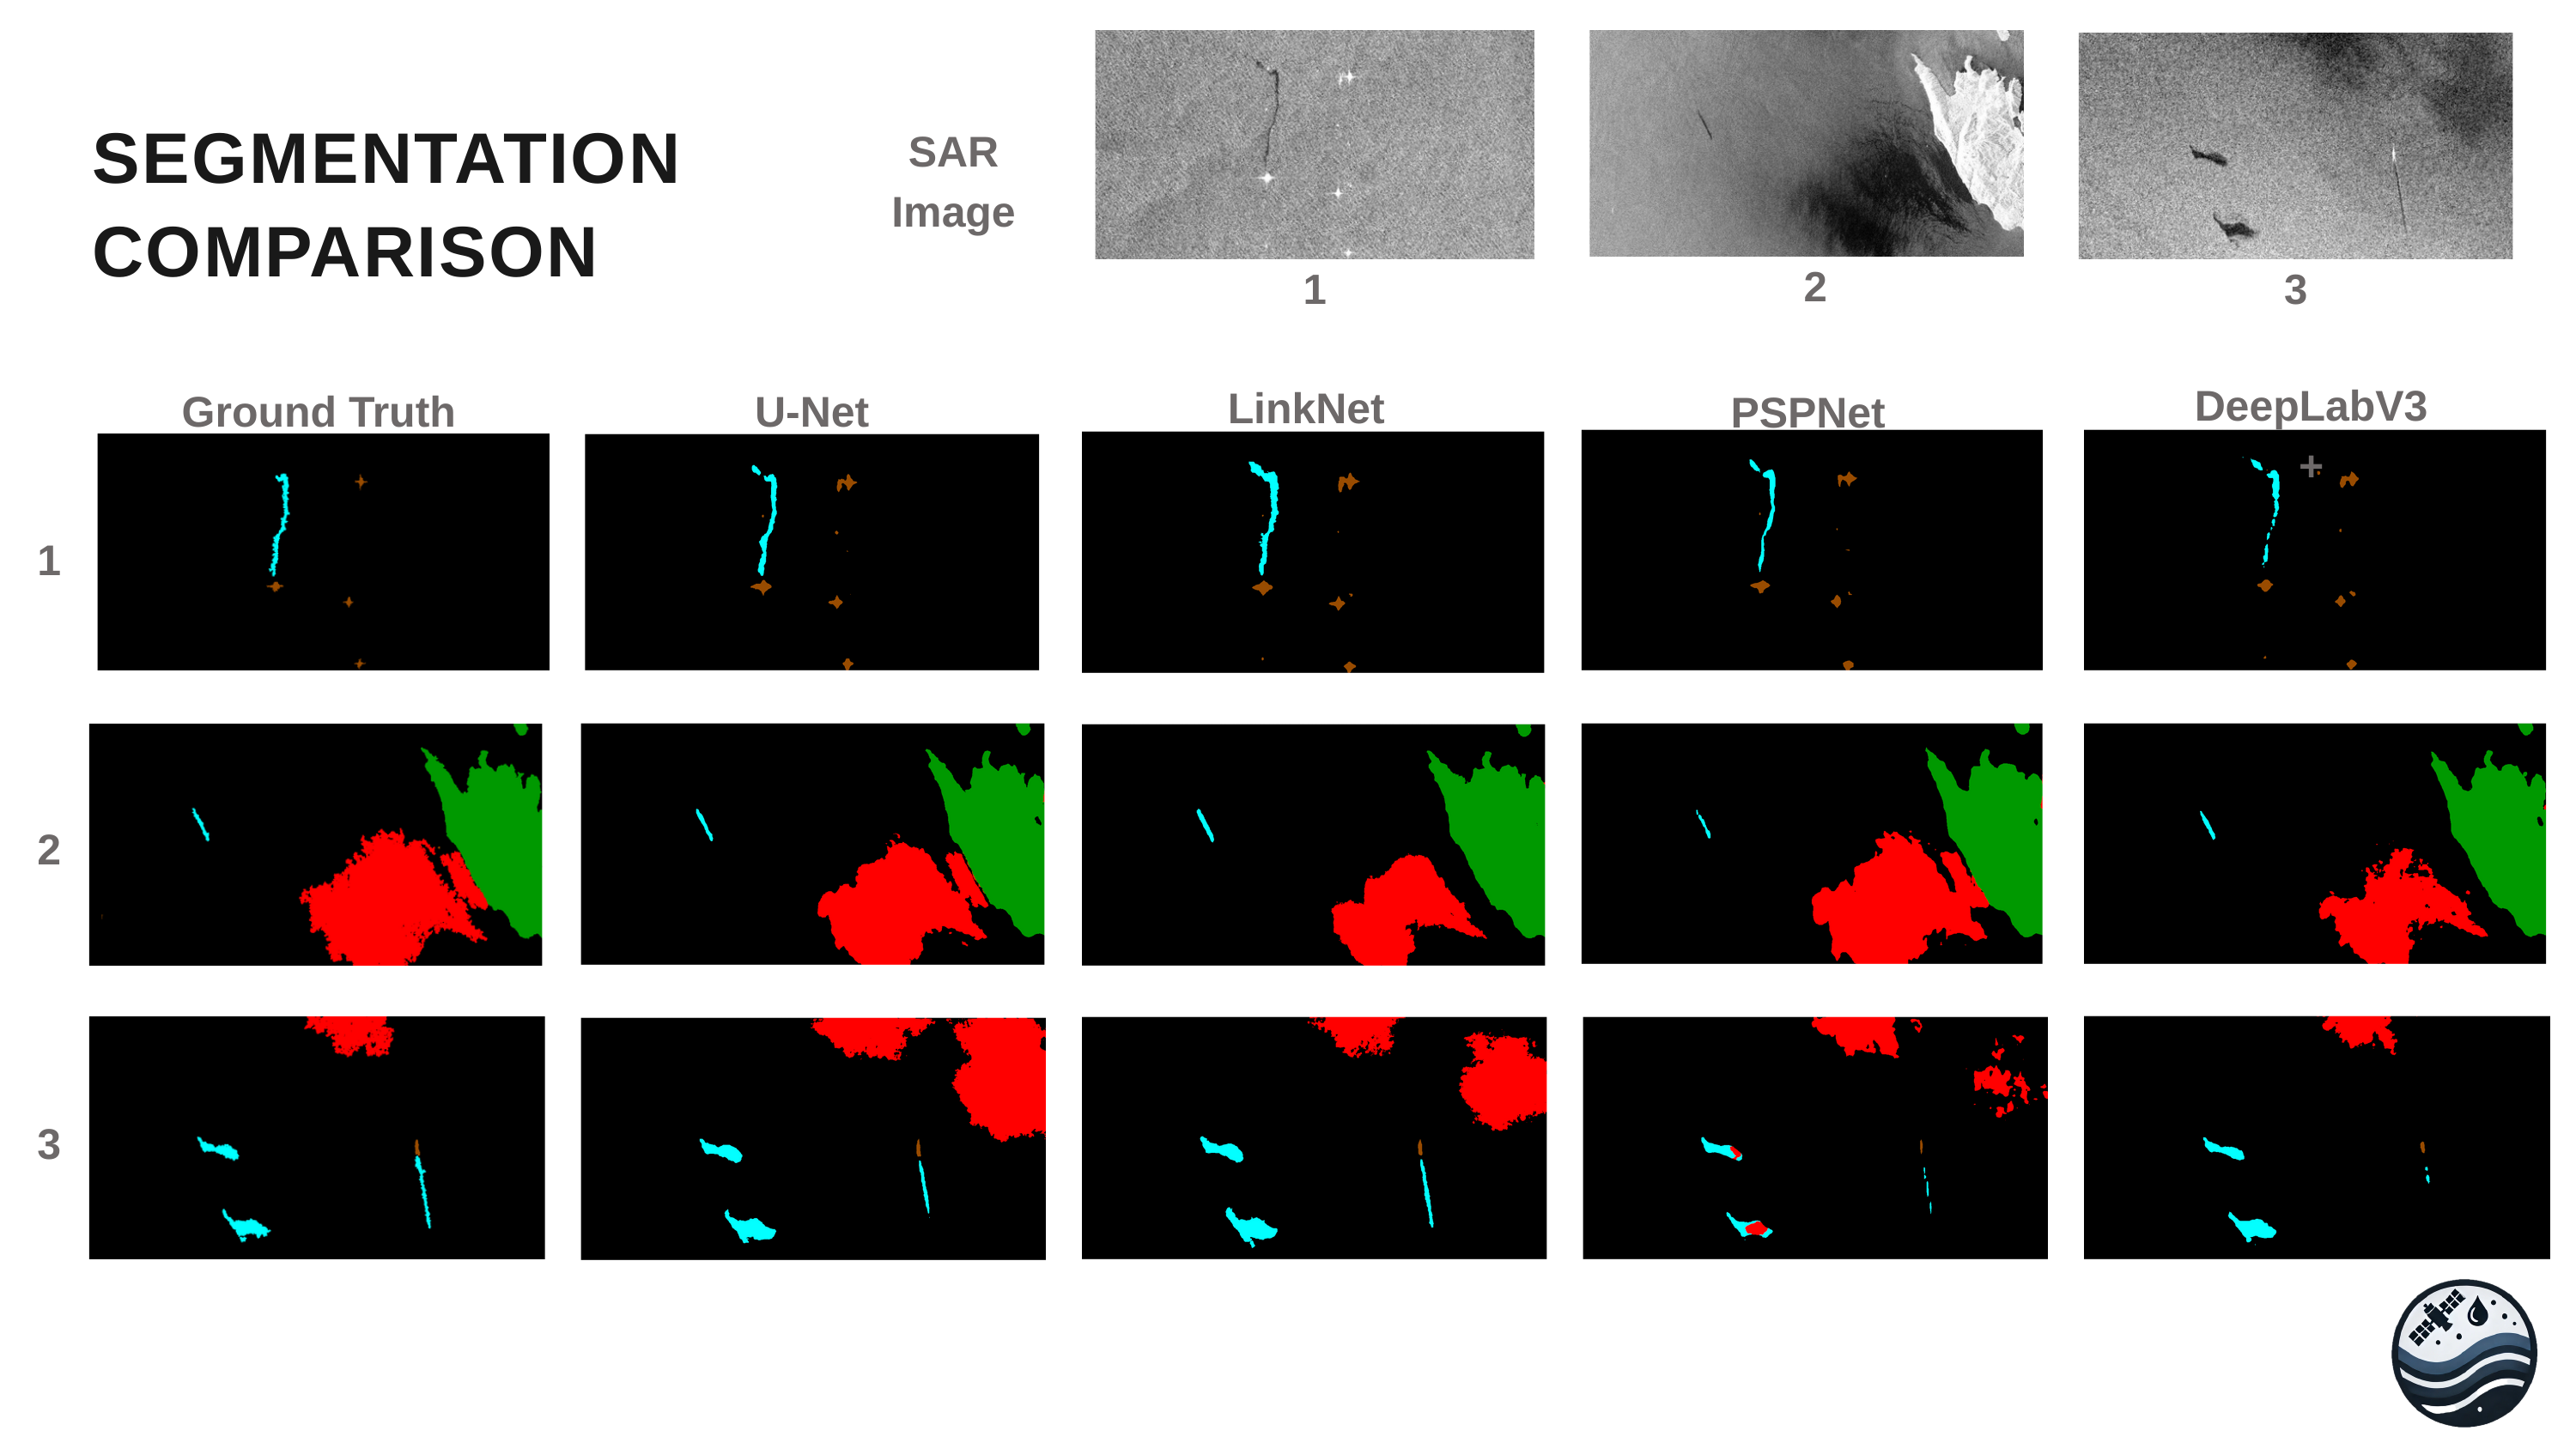

SEGMENTATION
COMPARISON
SAR Image
2
1
3
DeepLabV3+
LinkNet
Ground Truth
U-Net
PSPNet

1

2

3